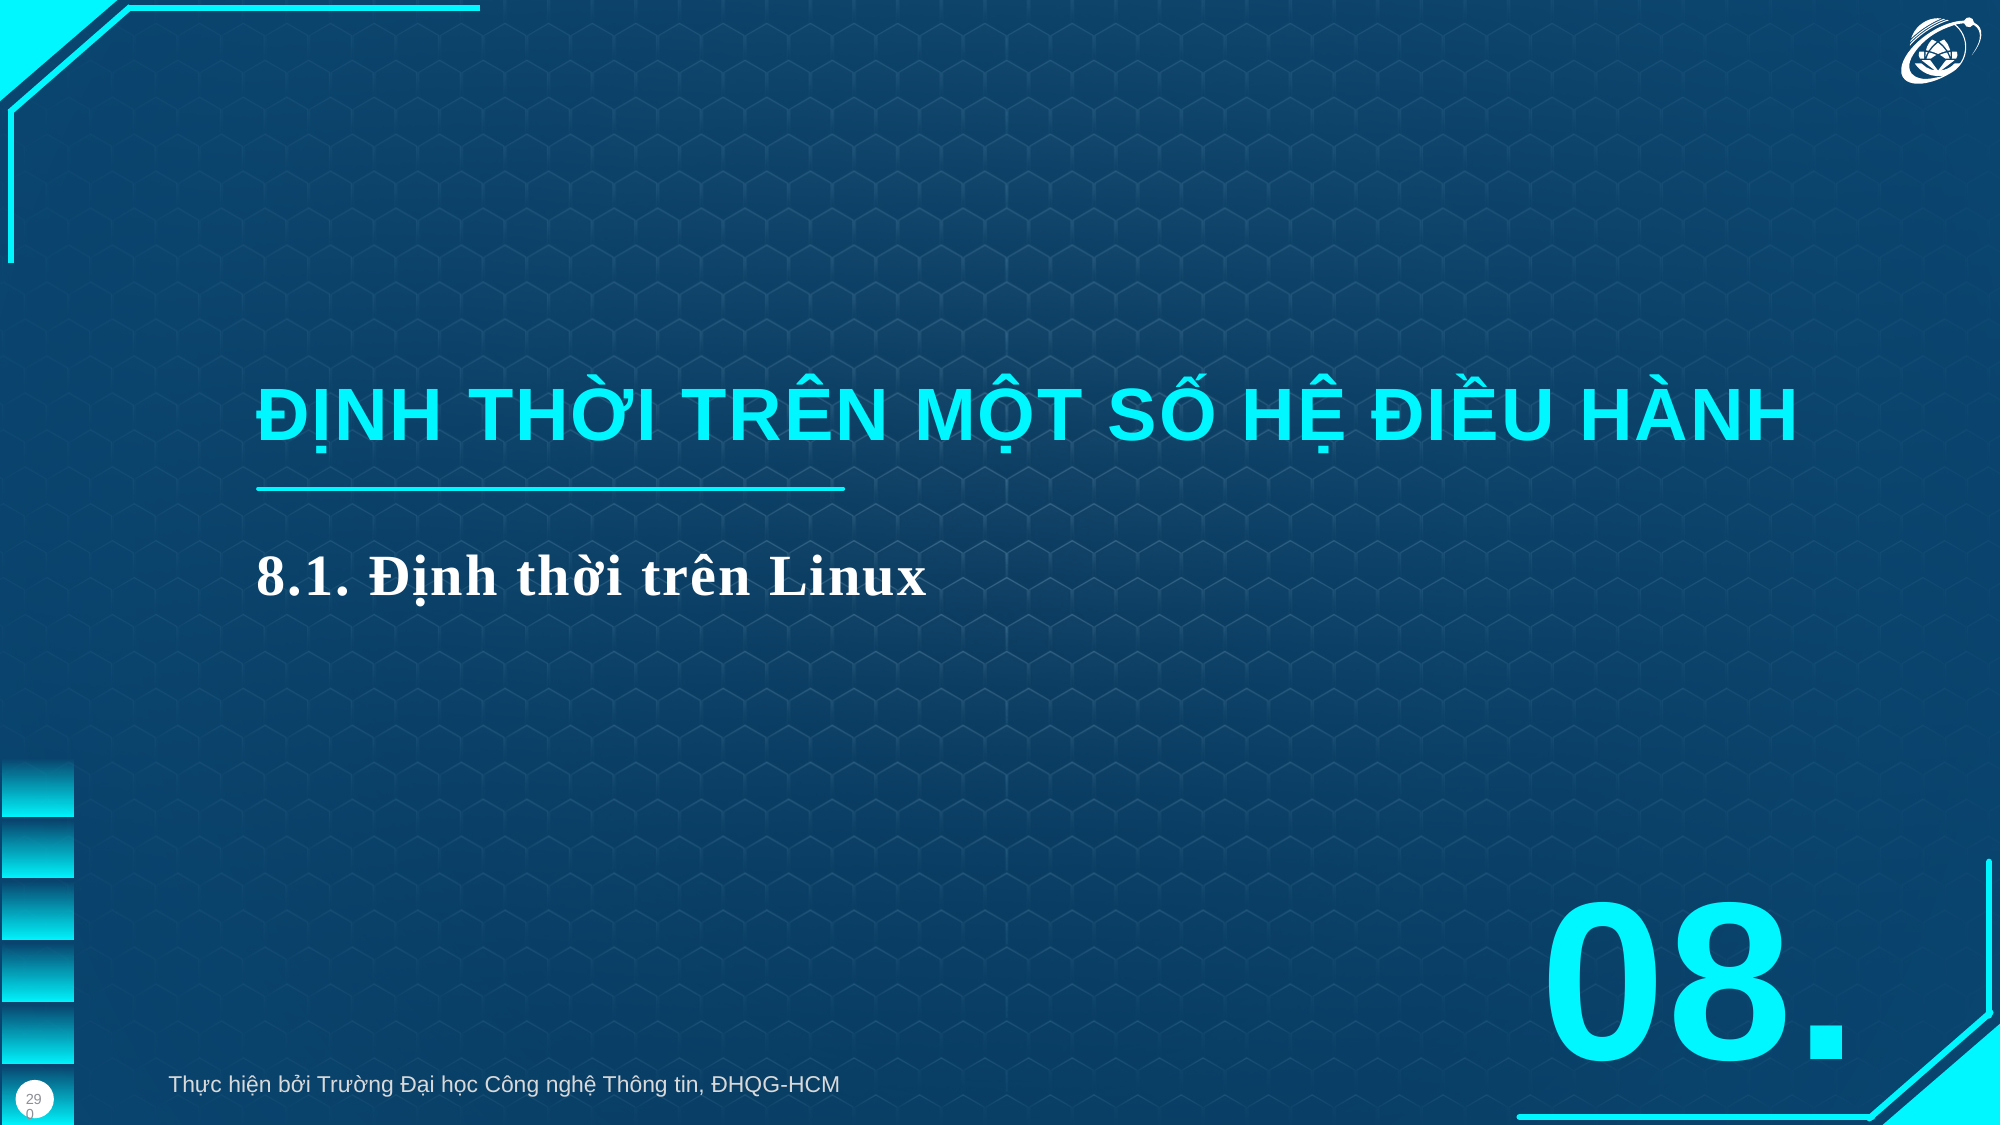

ĐỊNH THỜI TRÊN MỘT SỐ HỆ ĐIỀU HÀNH
8.1. Định thời trên Linux

08.
Thực hiện bởi Trường Đại học Công nghệ Thông tin, ĐHQG-HCM
290